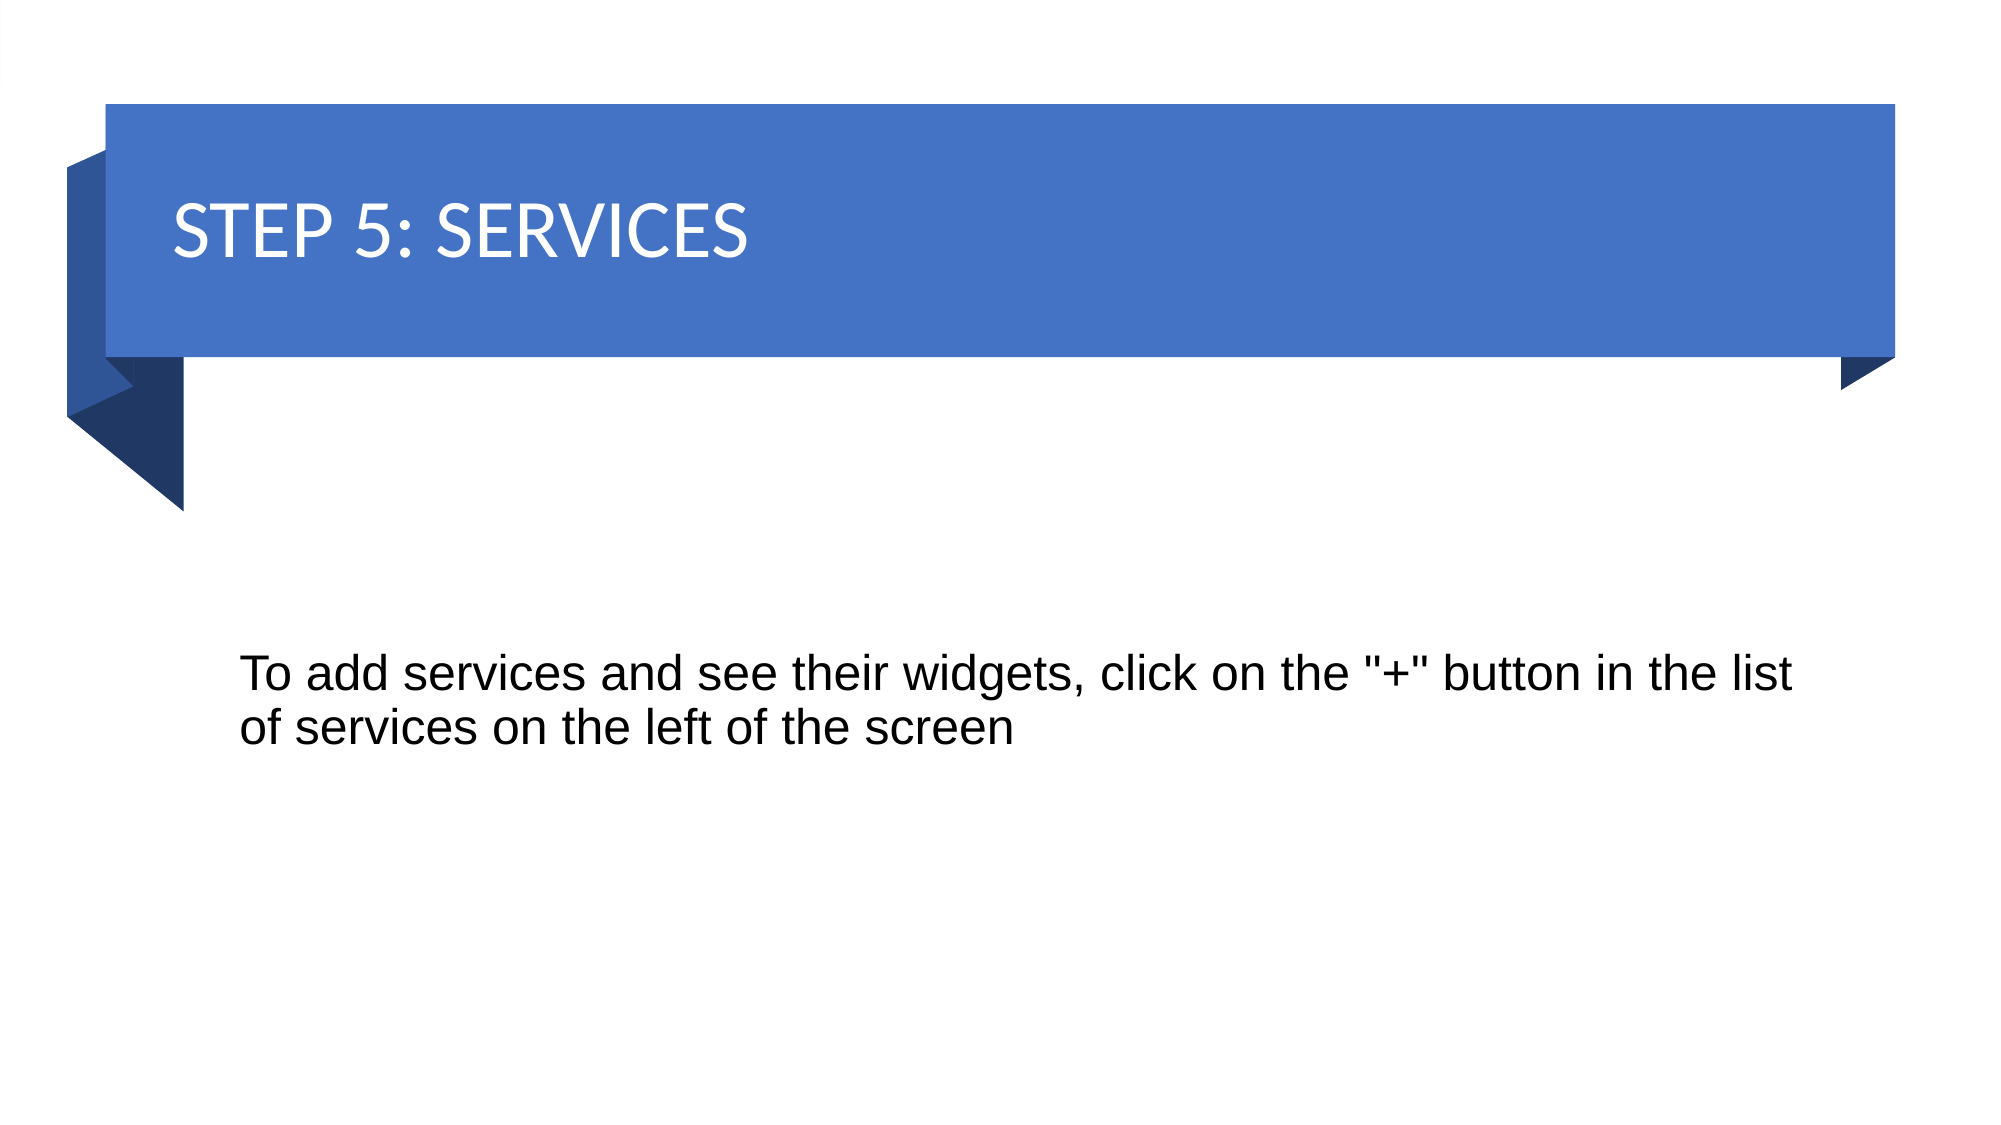

# STEP 5: SERVICES

To add services and see their widgets, click on the "+" button in the list of services on the left of the screen